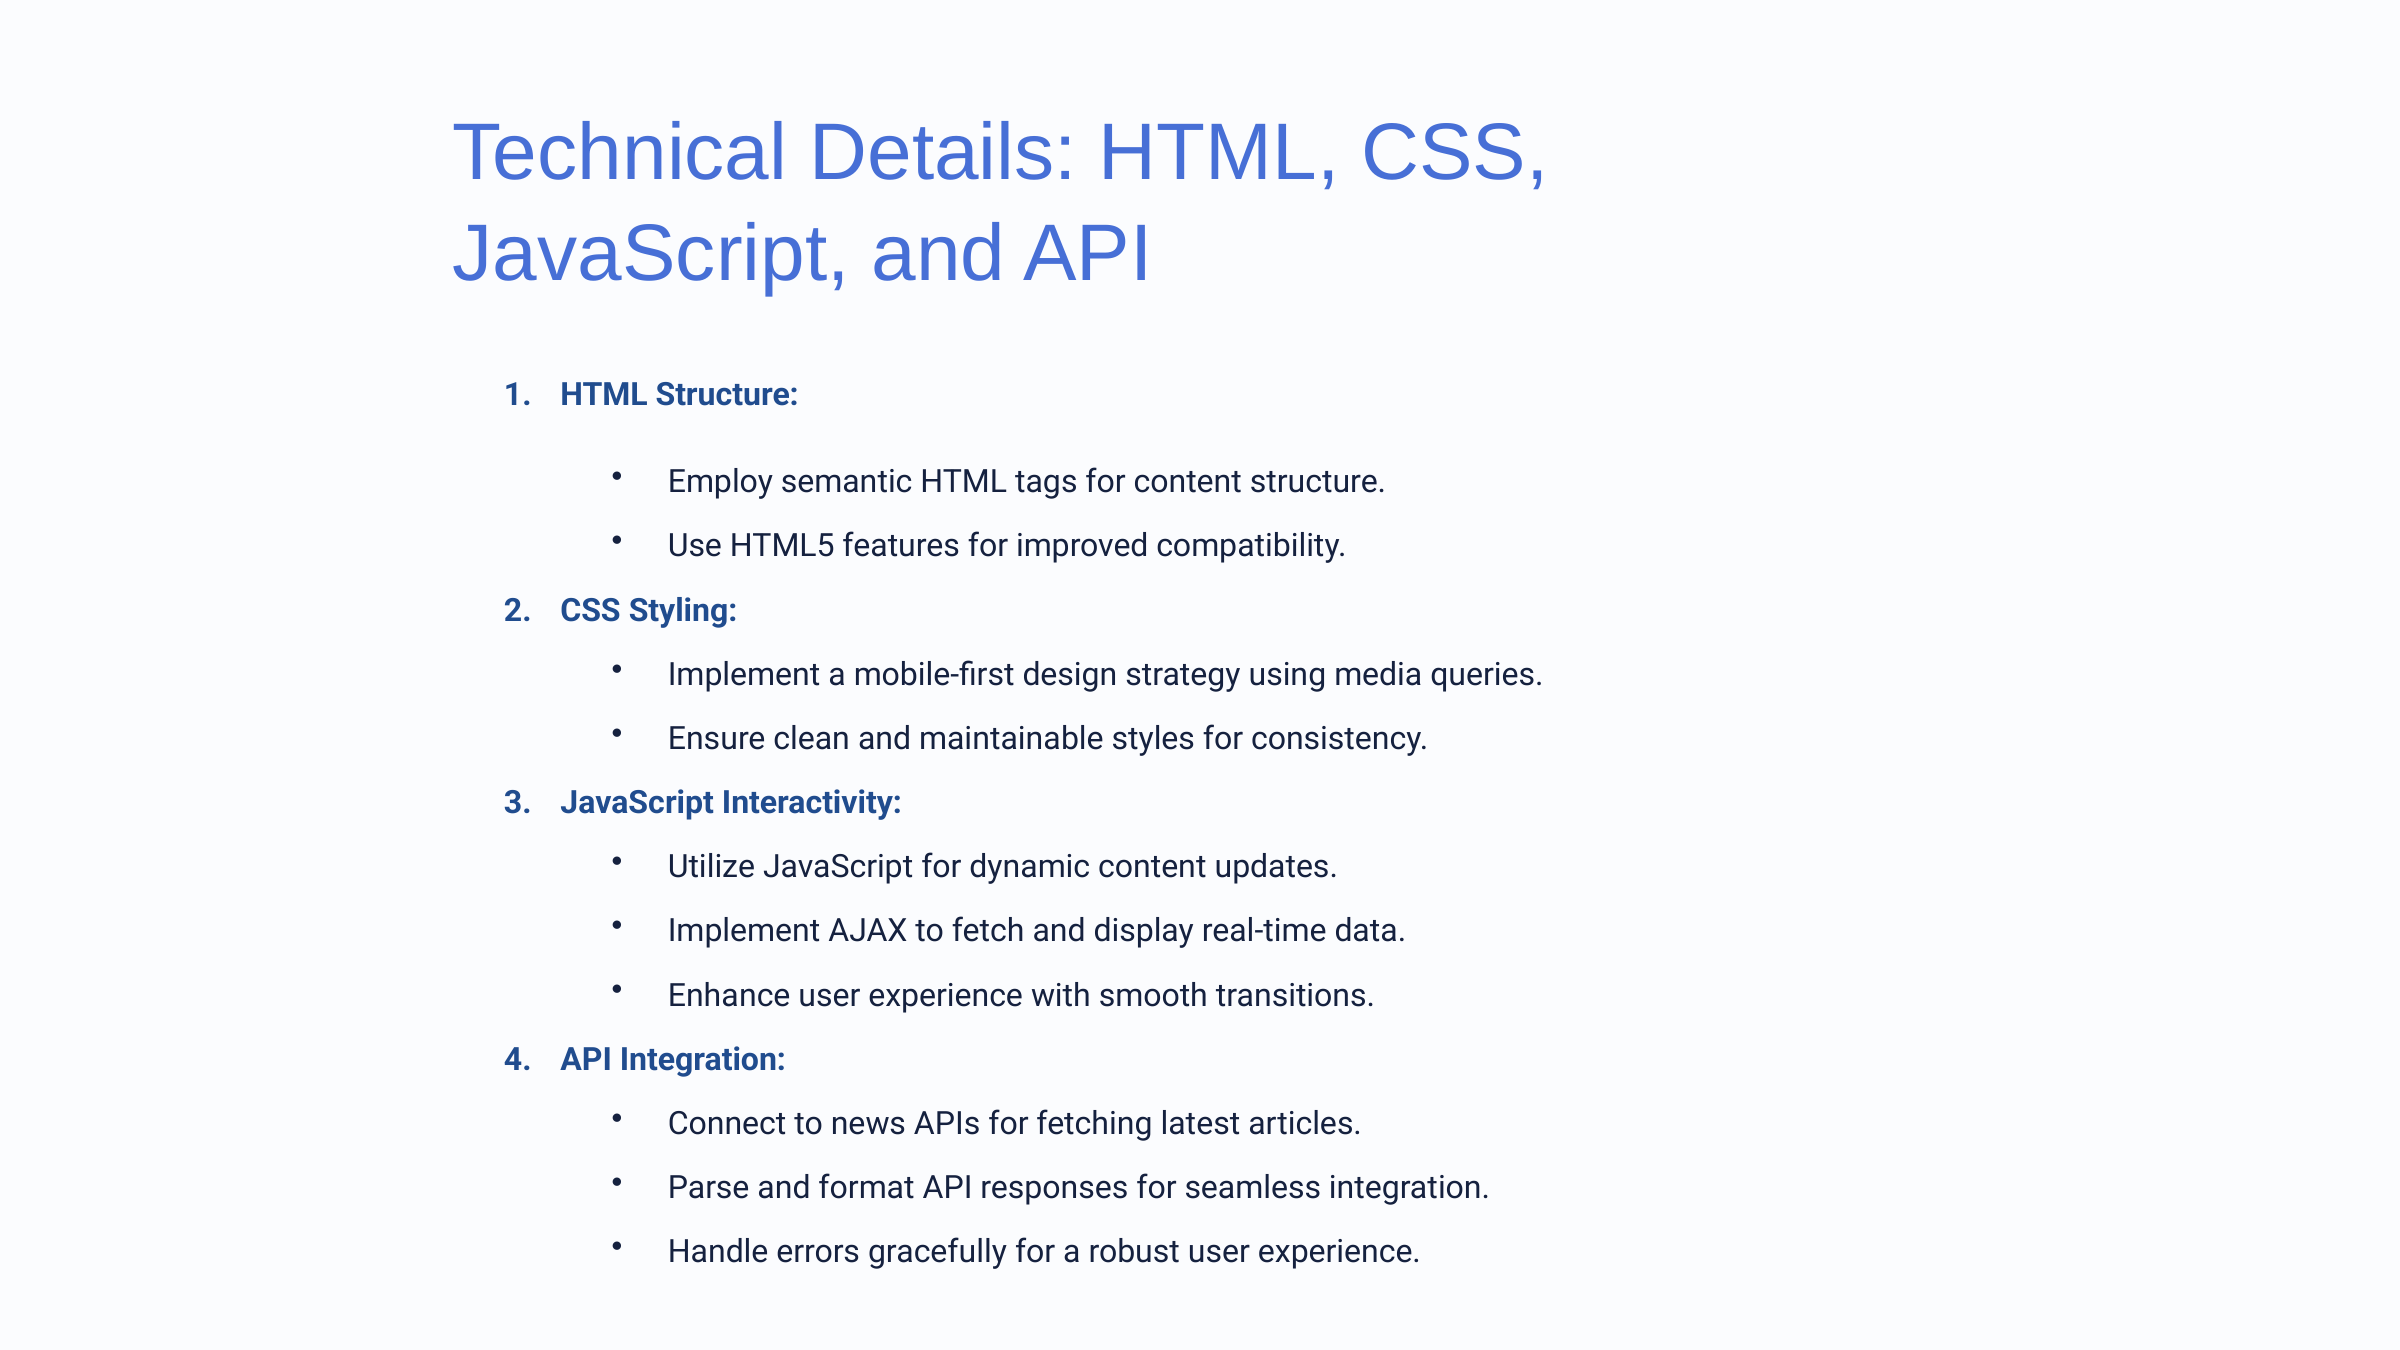

Technical Details: HTML, CSS, JavaScript, and API
HTML Structure:
Employ semantic HTML tags for content structure.
Use HTML5 features for improved compatibility.
CSS Styling:
Implement a mobile-first design strategy using media queries.
Ensure clean and maintainable styles for consistency.
JavaScript Interactivity:
Utilize JavaScript for dynamic content updates.
Implement AJAX to fetch and display real-time data.
Enhance user experience with smooth transitions.
API Integration:
Connect to news APIs for fetching latest articles.
Parse and format API responses for seamless integration.
Handle errors gracefully for a robust user experience.